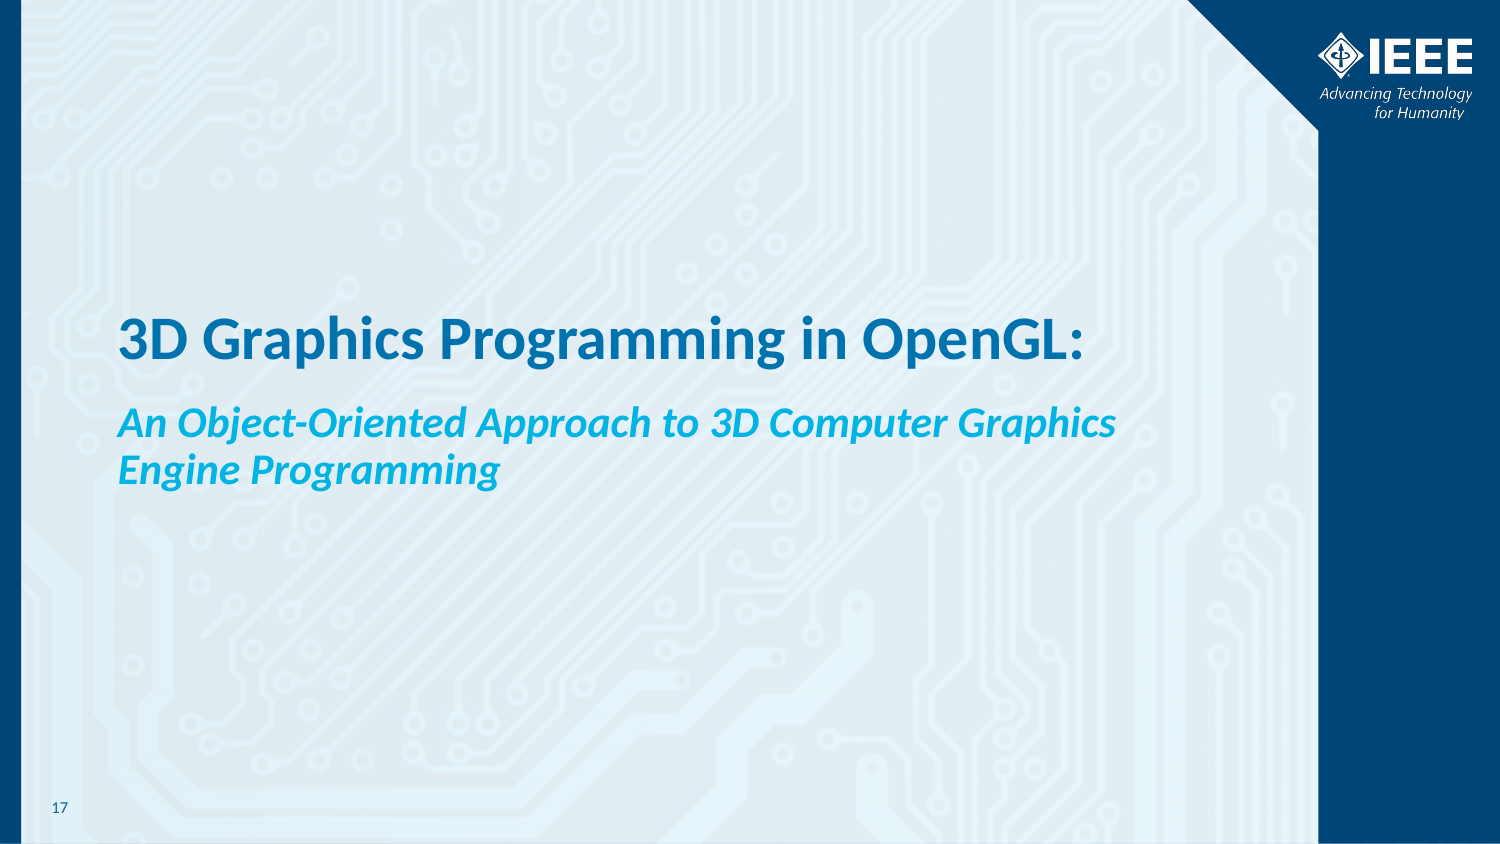

# 3D Graphics Programming in OpenGL:
An Object-Oriented Approach to 3D Computer Graphics Engine Programming
17